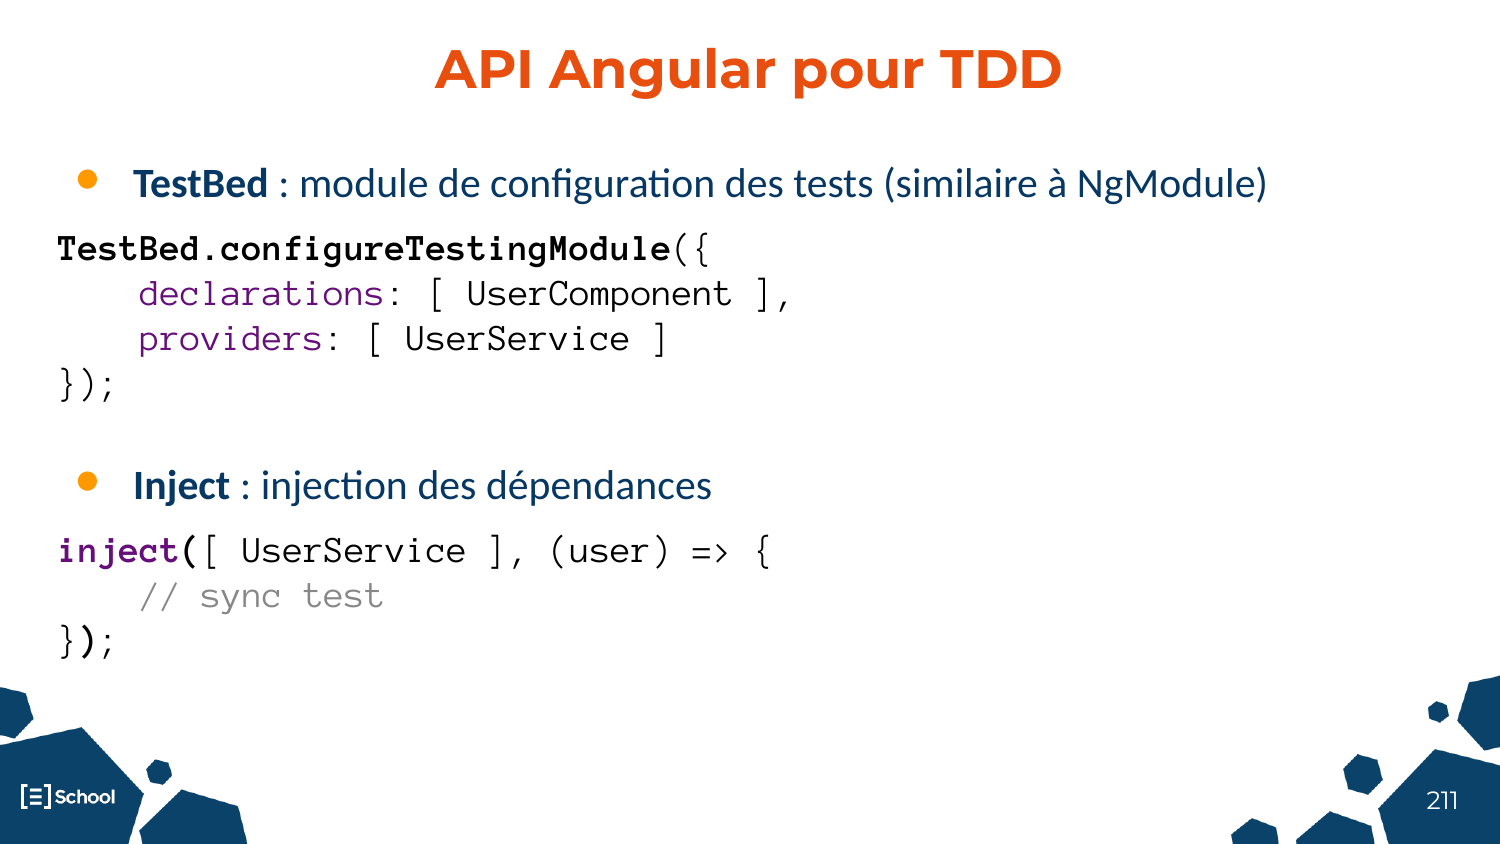

API Angular pour TDD
TestBed : module de configuration des tests (similaire à NgModule)
TestBed.configureTestingModule({
    declarations: [ UserComponent ],
    providers: [ UserService ]
});

Inject : injection des dépendances
inject([ UserService ], (user) => {
    // sync test
});

211